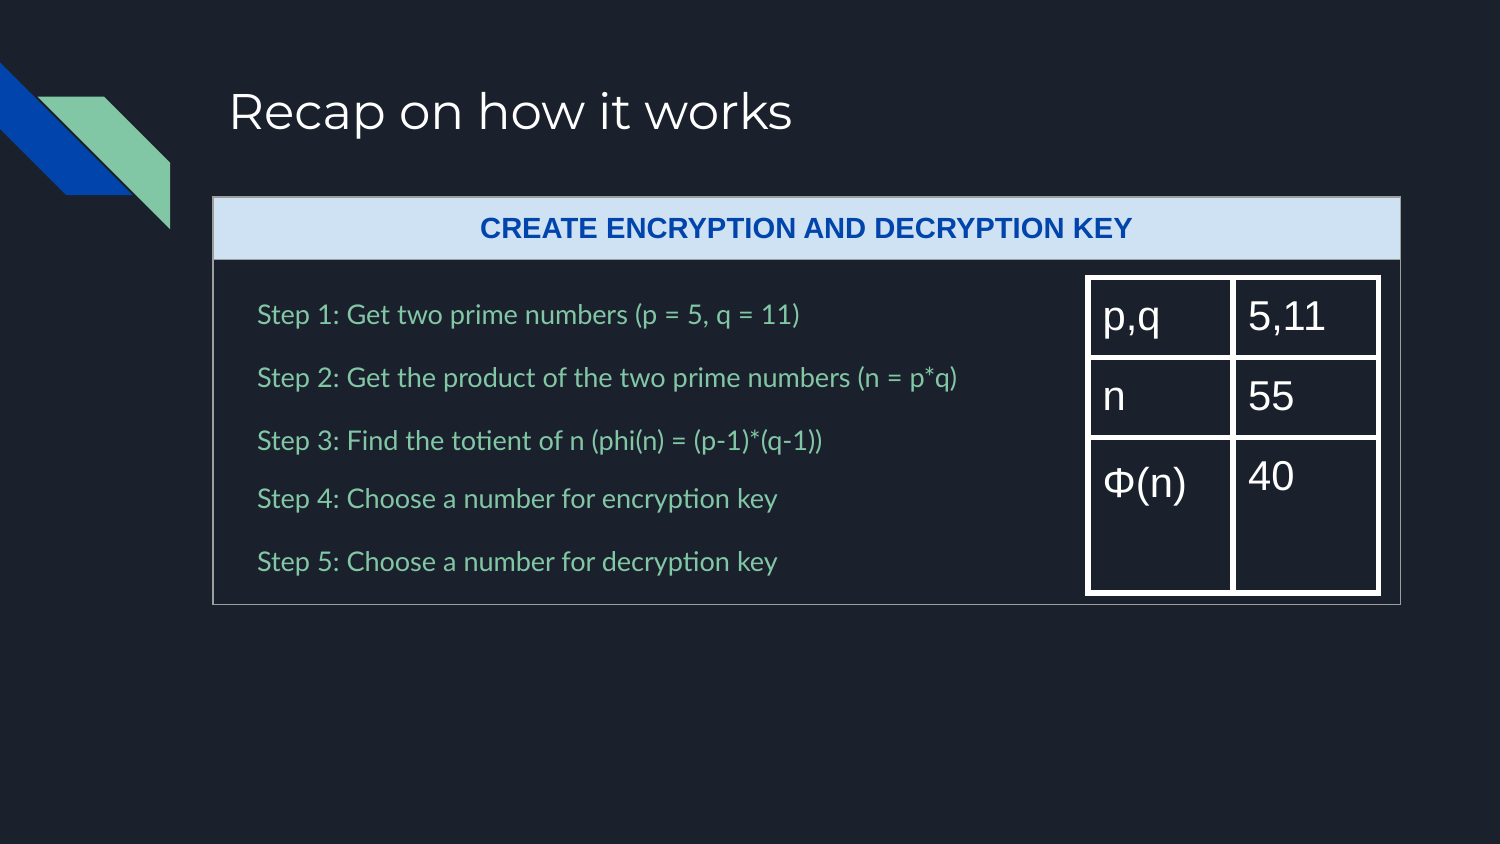

# Recap on how it works
| CREATE ENCRYPTION AND DECRYPTION KEY |
| --- |
|  |
Step 1: Get two prime numbers (p = 5, q = 11)
| p,q | 5,11 |
| --- | --- |
| n | 55 |
| Φ(n) | 40 |
Step 2: Get the product of the two prime numbers (n = p*q)
Step 3: Find the totient of n (phi(n) = (p-1)*(q-1))
Step 4: Choose a number for encryption key
Step 5: Choose a number for decryption key